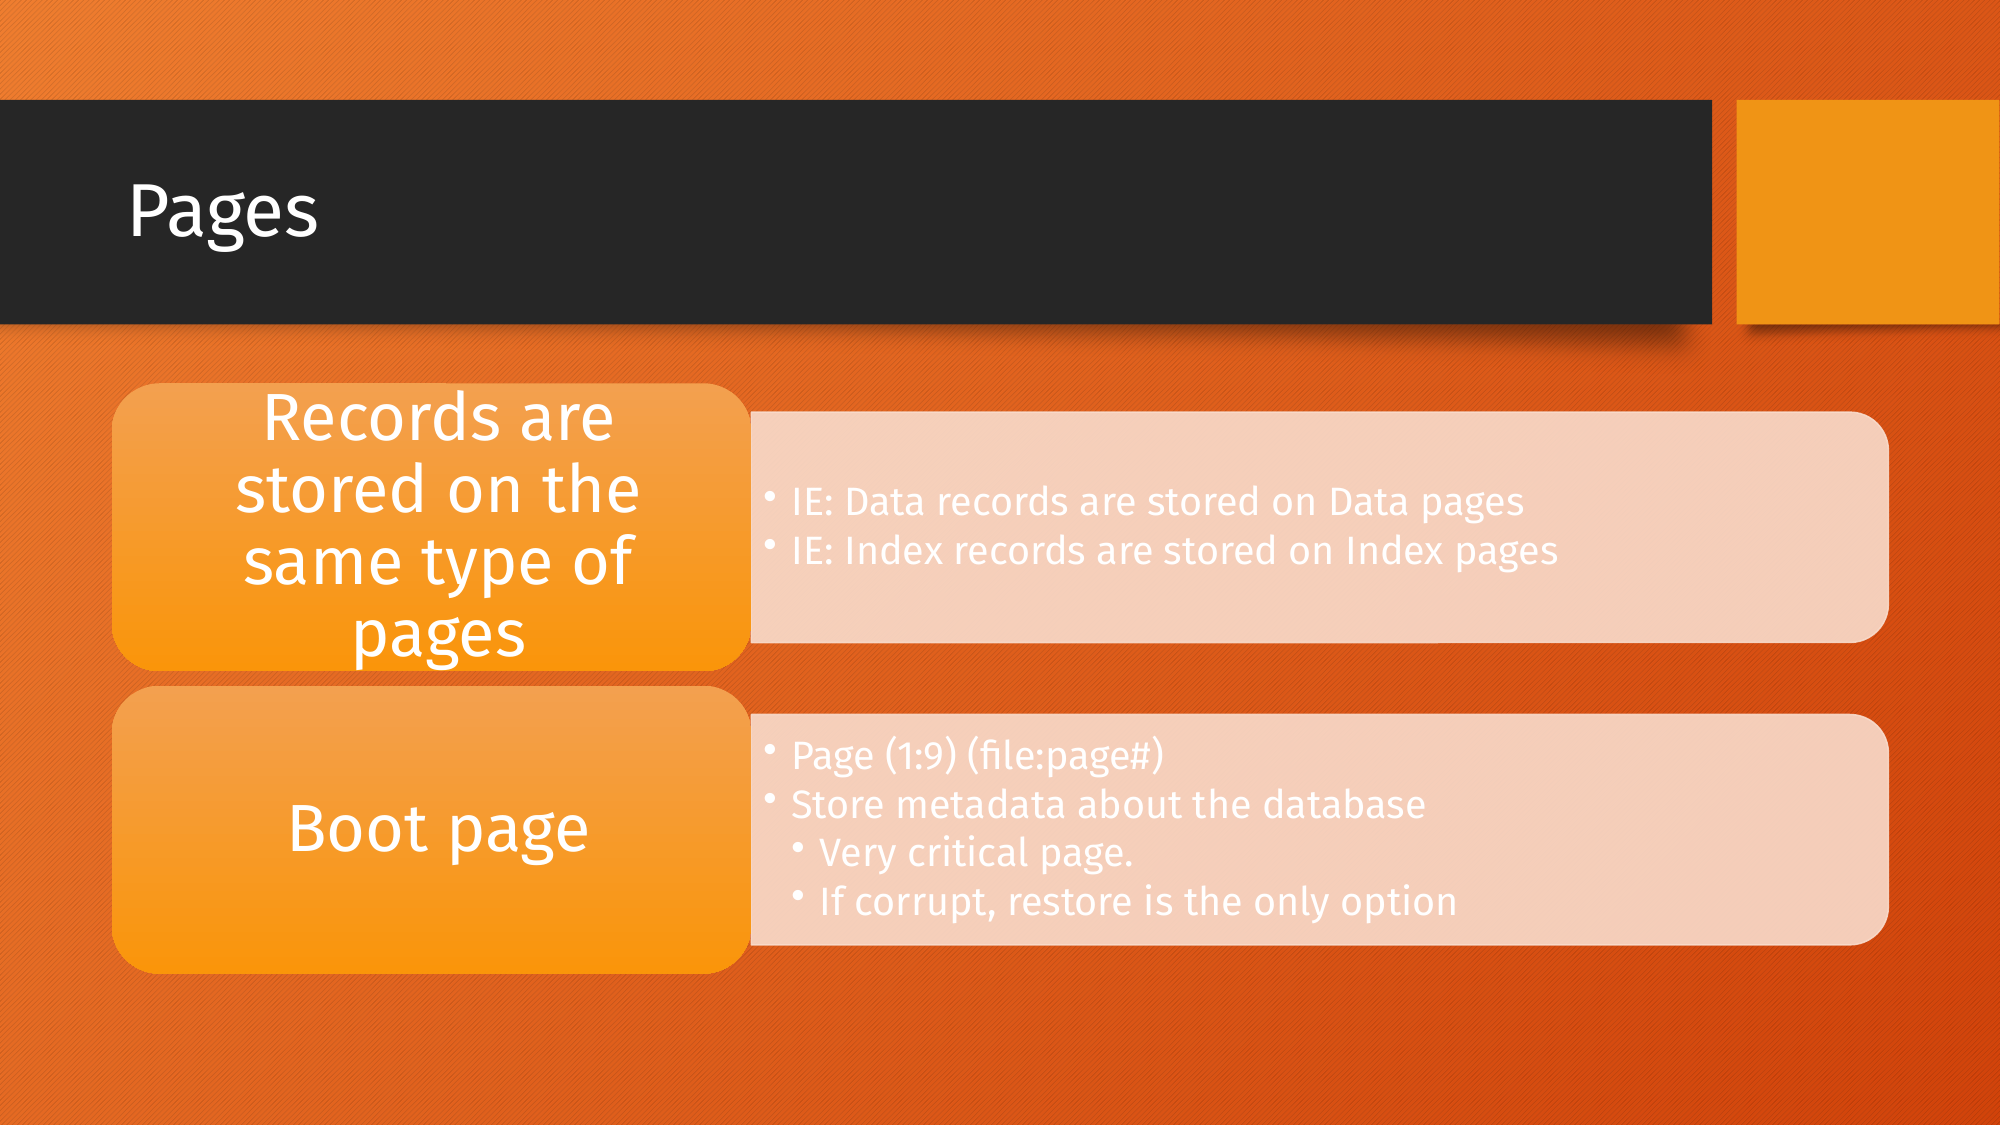

# Pages
IE: Data records are stored on Data pages
IE: Index records are stored on Index pages
Records are stored on the same type of pages
Page (1:9) (file:page#)
Store metadata about the database
Very critical page.
If corrupt, restore is the only option
Boot page